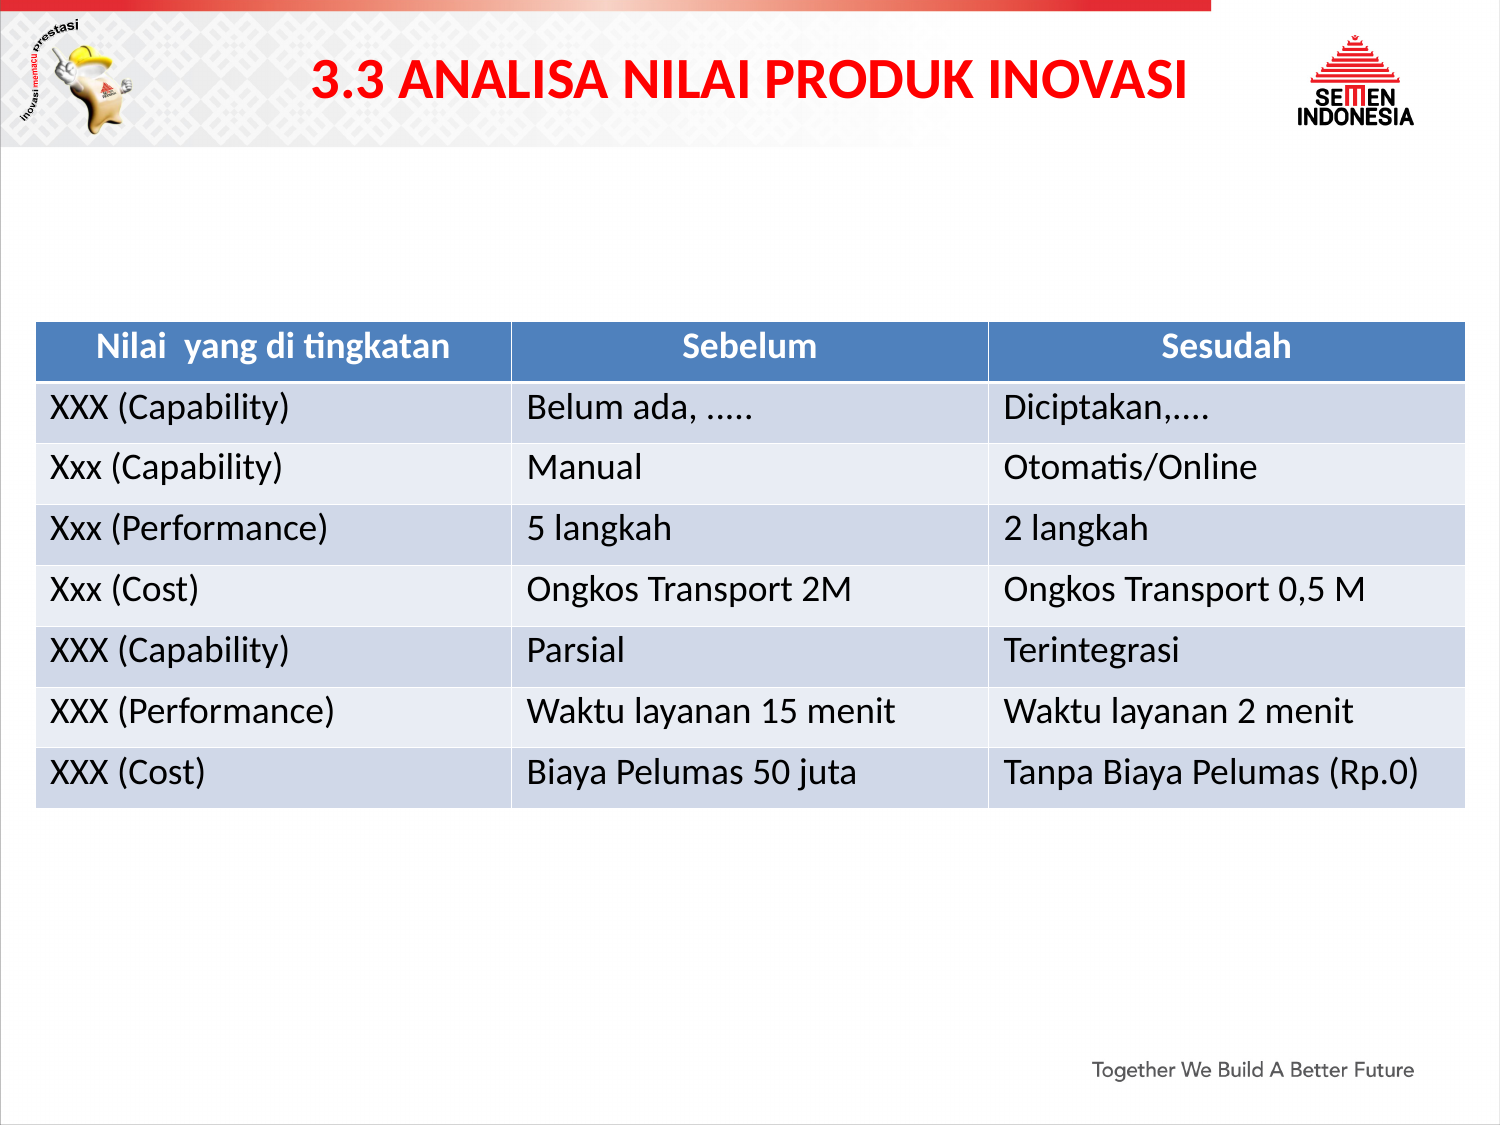

3.3 ANALISA NILAI PRODUK INOVASI
| Nilai yang di tingkatan | Sebelum | Sesudah |
| --- | --- | --- |
| XXX (Capability) | Belum ada, ..... | Diciptakan,.... |
| Xxx (Capability) | Manual | Otomatis/Online |
| Xxx (Performance) | 5 langkah | 2 langkah |
| Xxx (Cost) | Ongkos Transport 2M | Ongkos Transport 0,5 M |
| XXX (Capability) | Parsial | Terintegrasi |
| XXX (Performance) | Waktu layanan 15 menit | Waktu layanan 2 menit |
| XXX (Cost) | Biaya Pelumas 50 juta | Tanpa Biaya Pelumas (Rp.0) |